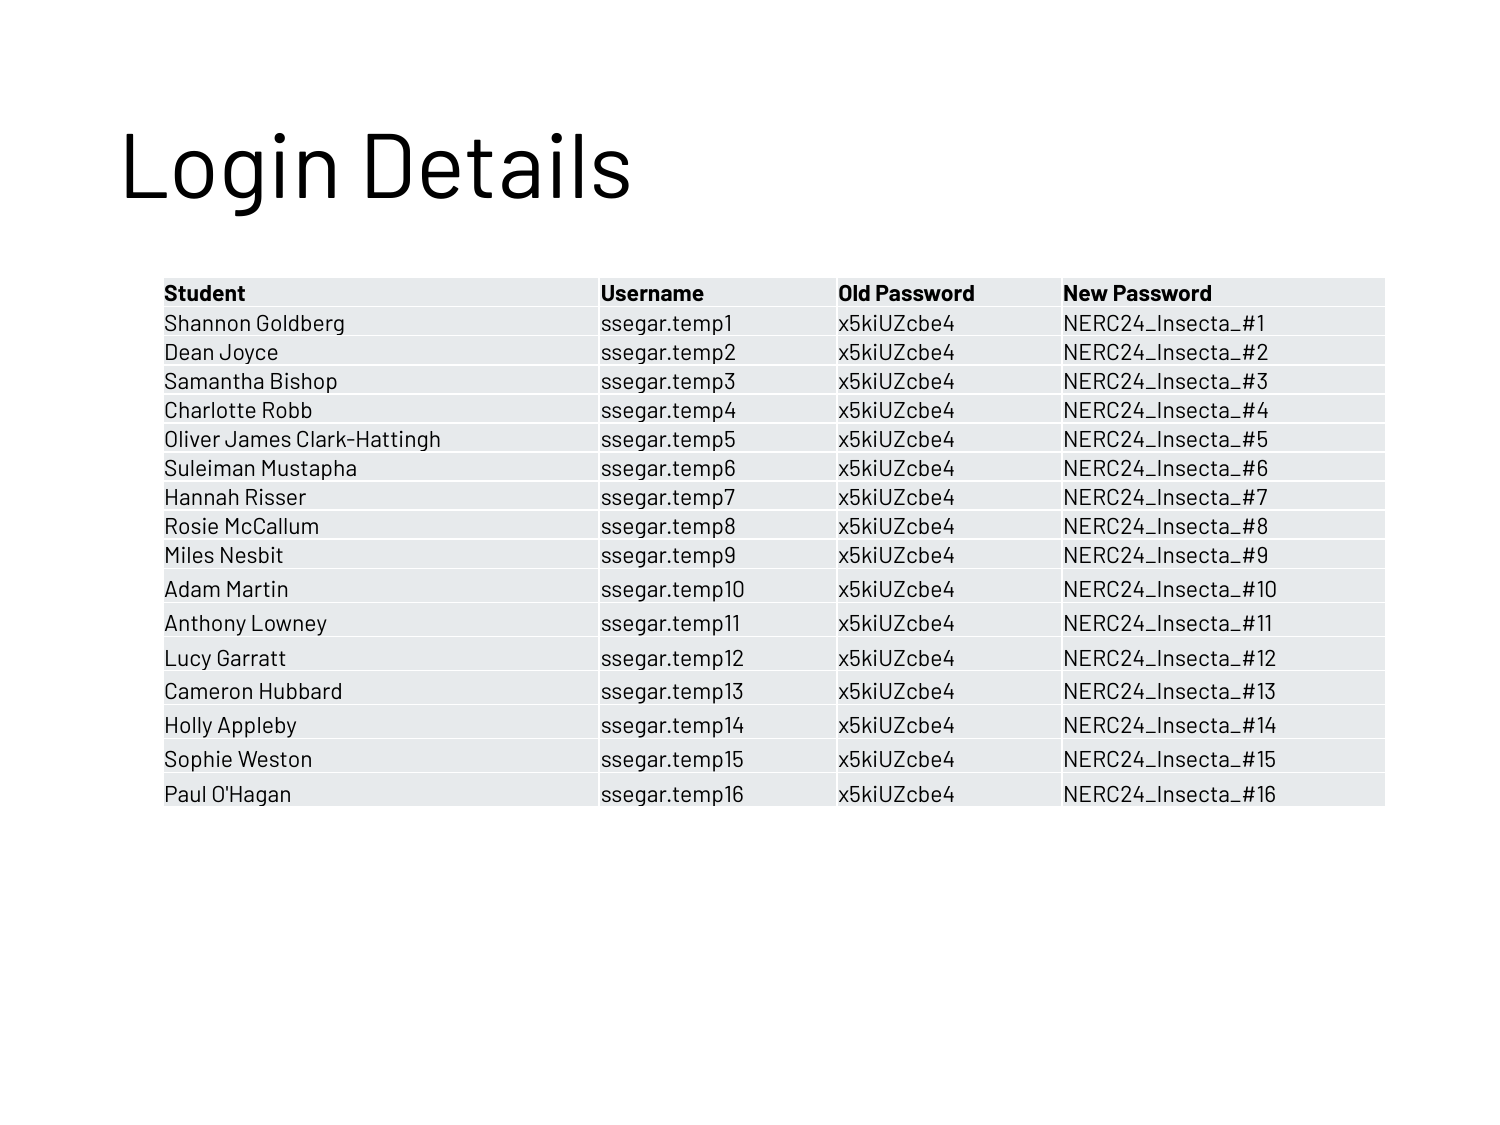

# Login Details
| Student | Username | Old Password | New Password |
| --- | --- | --- | --- |
| Shannon Goldberg | ssegar.temp1 | x5kiUZcbe4 | NERC24\_Insecta\_#1 |
| Dean Joyce | ssegar.temp2 | x5kiUZcbe4 | NERC24\_Insecta\_#2 |
| Samantha Bishop | ssegar.temp3 | x5kiUZcbe4 | NERC24\_Insecta\_#3 |
| Charlotte Robb | ssegar.temp4 | x5kiUZcbe4 | NERC24\_Insecta\_#4 |
| Oliver James Clark-Hattingh | ssegar.temp5 | x5kiUZcbe4 | NERC24\_Insecta\_#5 |
| Suleiman Mustapha | ssegar.temp6 | x5kiUZcbe4 | NERC24\_Insecta\_#6 |
| Hannah Risser | ssegar.temp7 | x5kiUZcbe4 | NERC24\_Insecta\_#7 |
| Rosie McCallum | ssegar.temp8 | x5kiUZcbe4 | NERC24\_Insecta\_#8 |
| Miles Nesbit | ssegar.temp9 | x5kiUZcbe4 | NERC24\_Insecta\_#9 |
| Adam Martin | ssegar.temp10 | x5kiUZcbe4 | NERC24\_Insecta\_#10 |
| Anthony Lowney | ssegar.temp11 | x5kiUZcbe4 | NERC24\_Insecta\_#11 |
| Lucy Garratt | ssegar.temp12 | x5kiUZcbe4 | NERC24\_Insecta\_#12 |
| Cameron Hubbard | ssegar.temp13 | x5kiUZcbe4 | NERC24\_Insecta\_#13 |
| Holly Appleby | ssegar.temp14 | x5kiUZcbe4 | NERC24\_Insecta\_#14 |
| Sophie Weston | ssegar.temp15 | x5kiUZcbe4 | NERC24\_Insecta\_#15 |
| Paul O'Hagan | ssegar.temp16 | x5kiUZcbe4 | NERC24\_Insecta\_#16 |